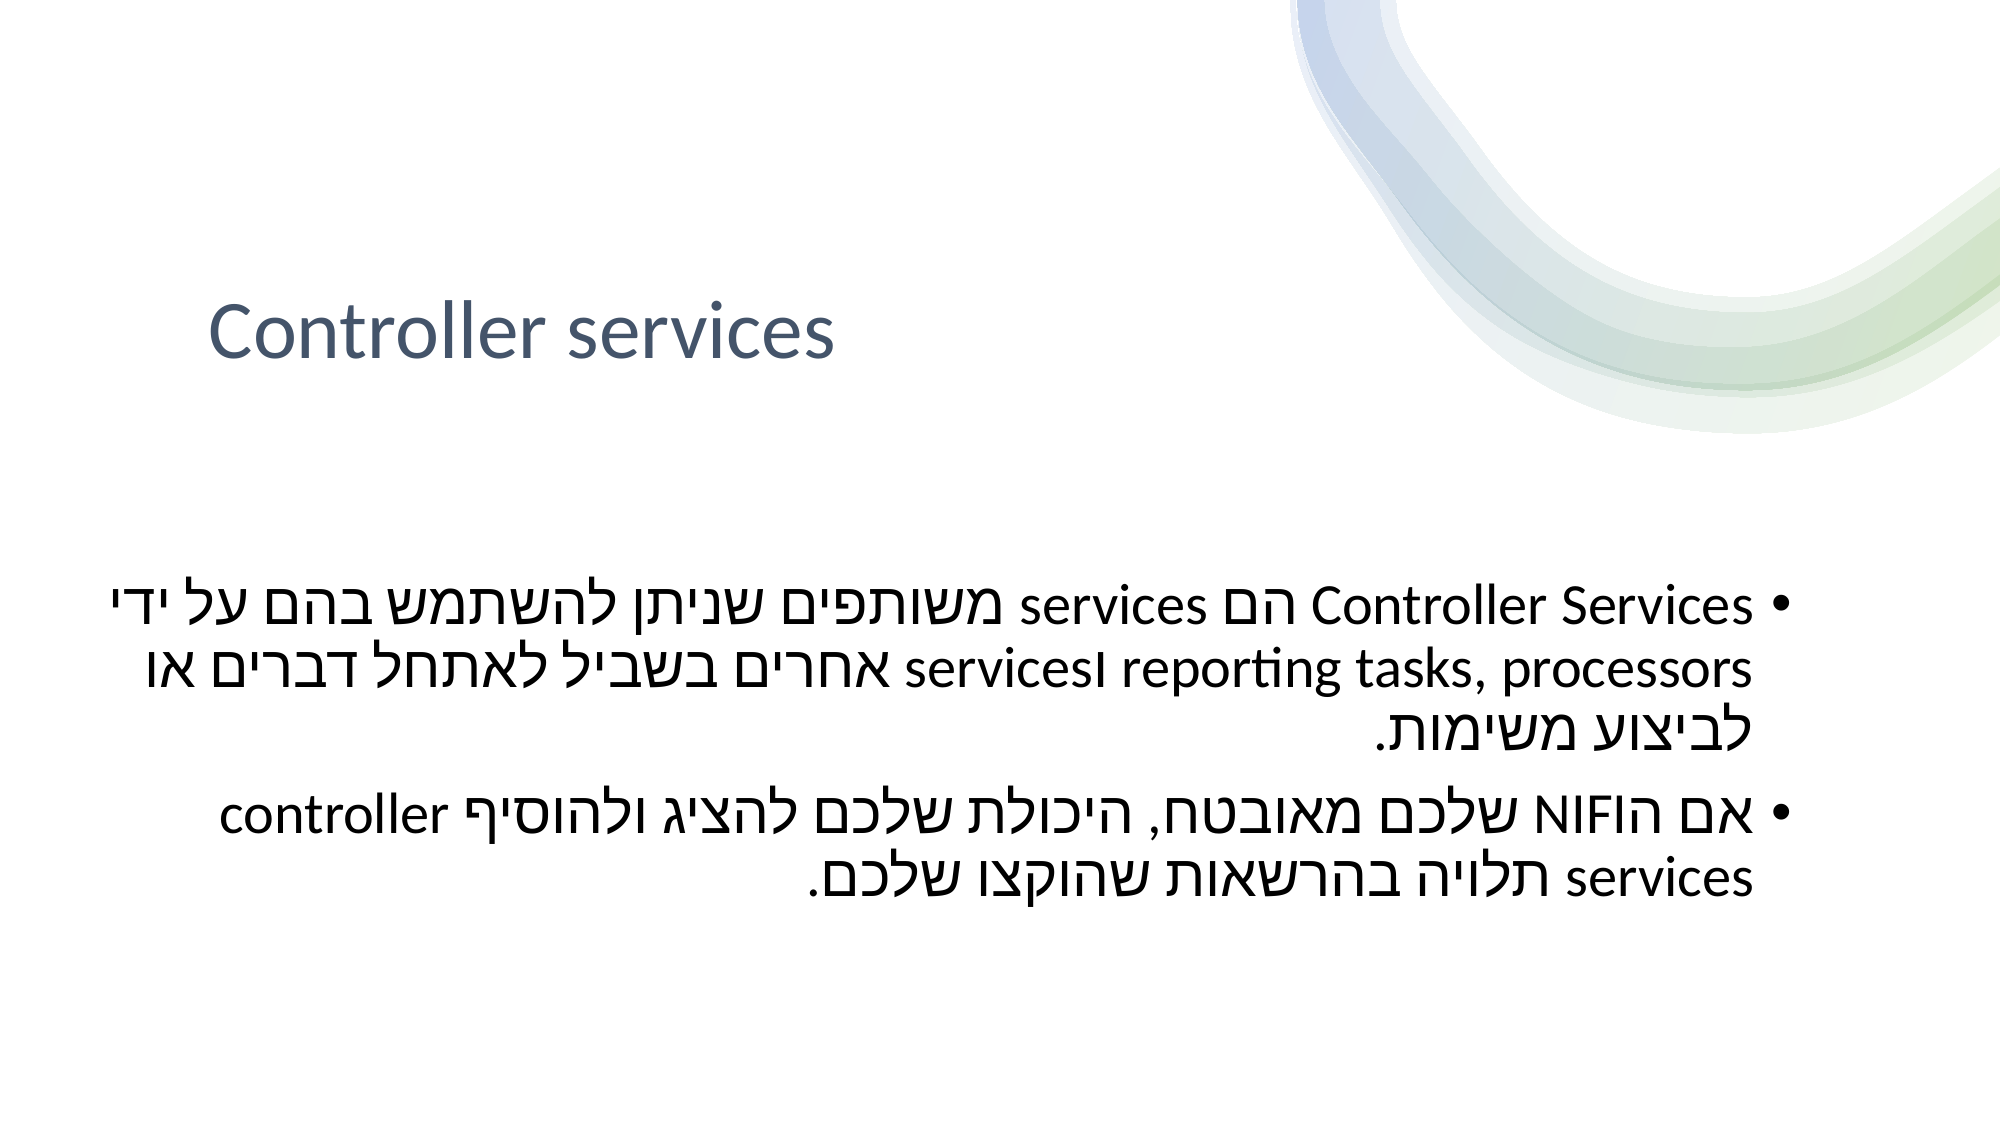

# Controller services
Controller Services הם services משותפים שניתן להשתמש בהם על ידי reporting tasks, processors וservices אחרים בשביל לאתחל דברים או לביצוע משימות.
אם הNIFI שלכם מאובטח, היכולת שלכם להציג ולהוסיף controller services תלויה בהרשאות שהוקצו שלכם.